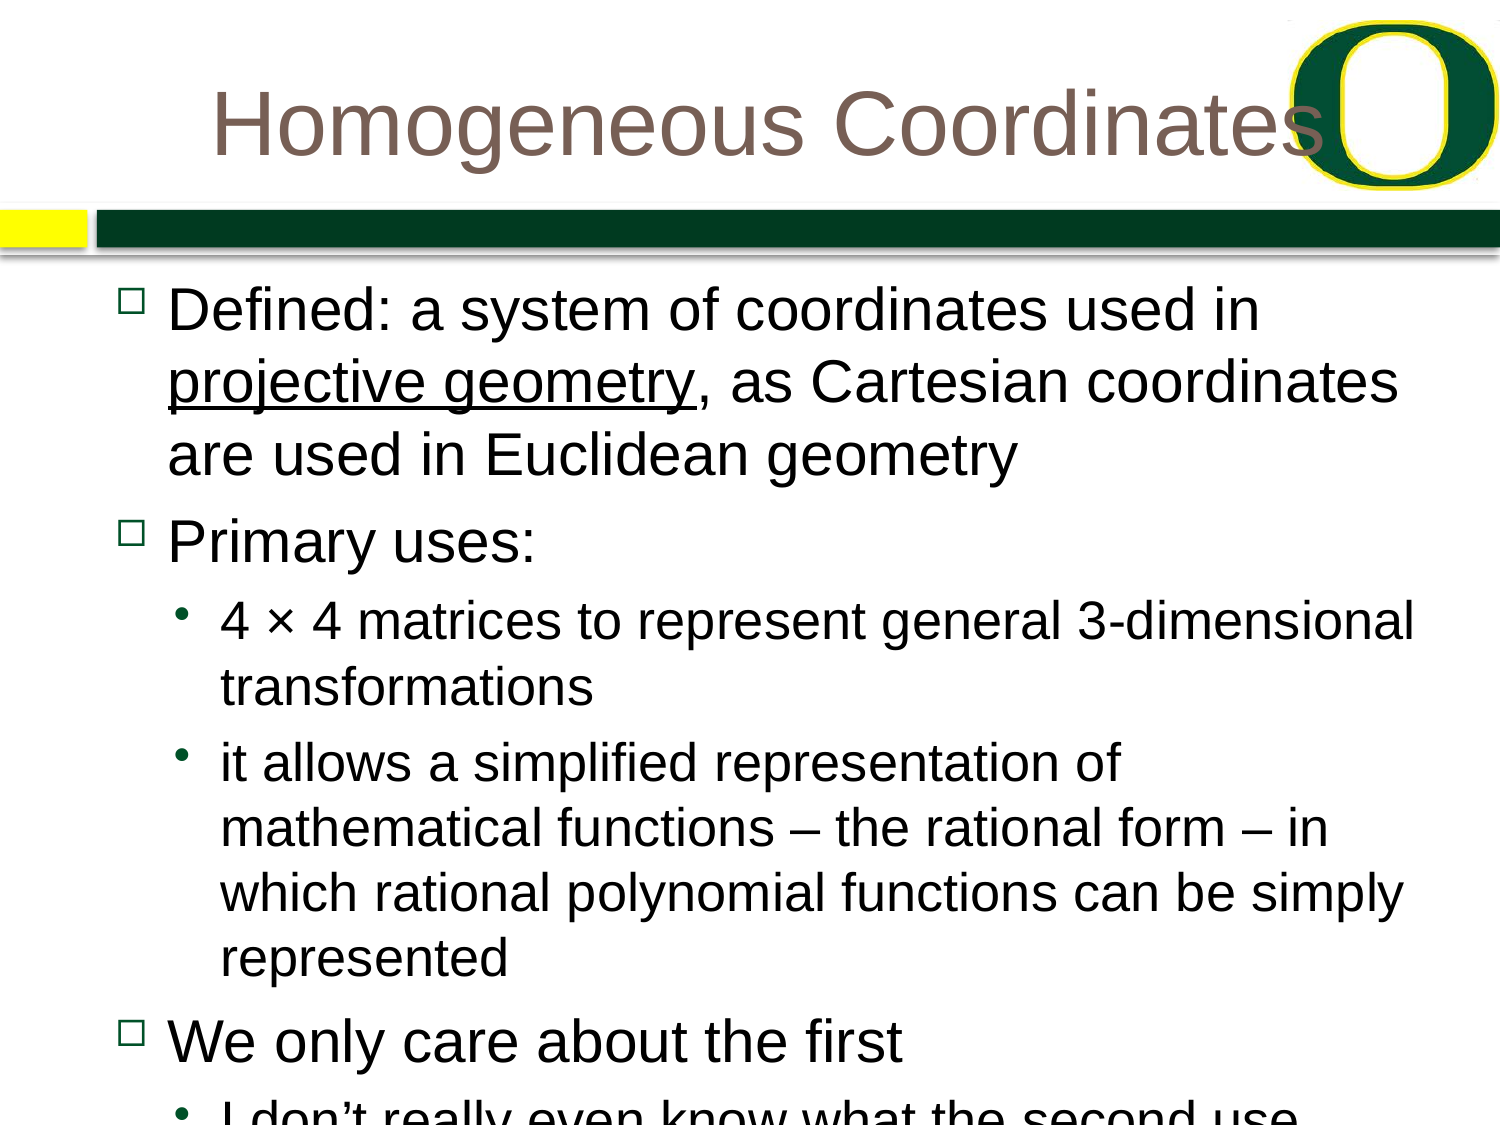

# Homogeneous Coordinates
Defined: a system of coordinates used in projective geometry, as Cartesian coordinates are used in Euclidean geometry
Primary uses:
4 × 4 matrices to represent general 3-dimensional transformations
it allows a simplified representation of mathematical functions – the rational form – in which rational polynomial functions can be simply represented
We only care about the first
I don’t really even know what the second use means